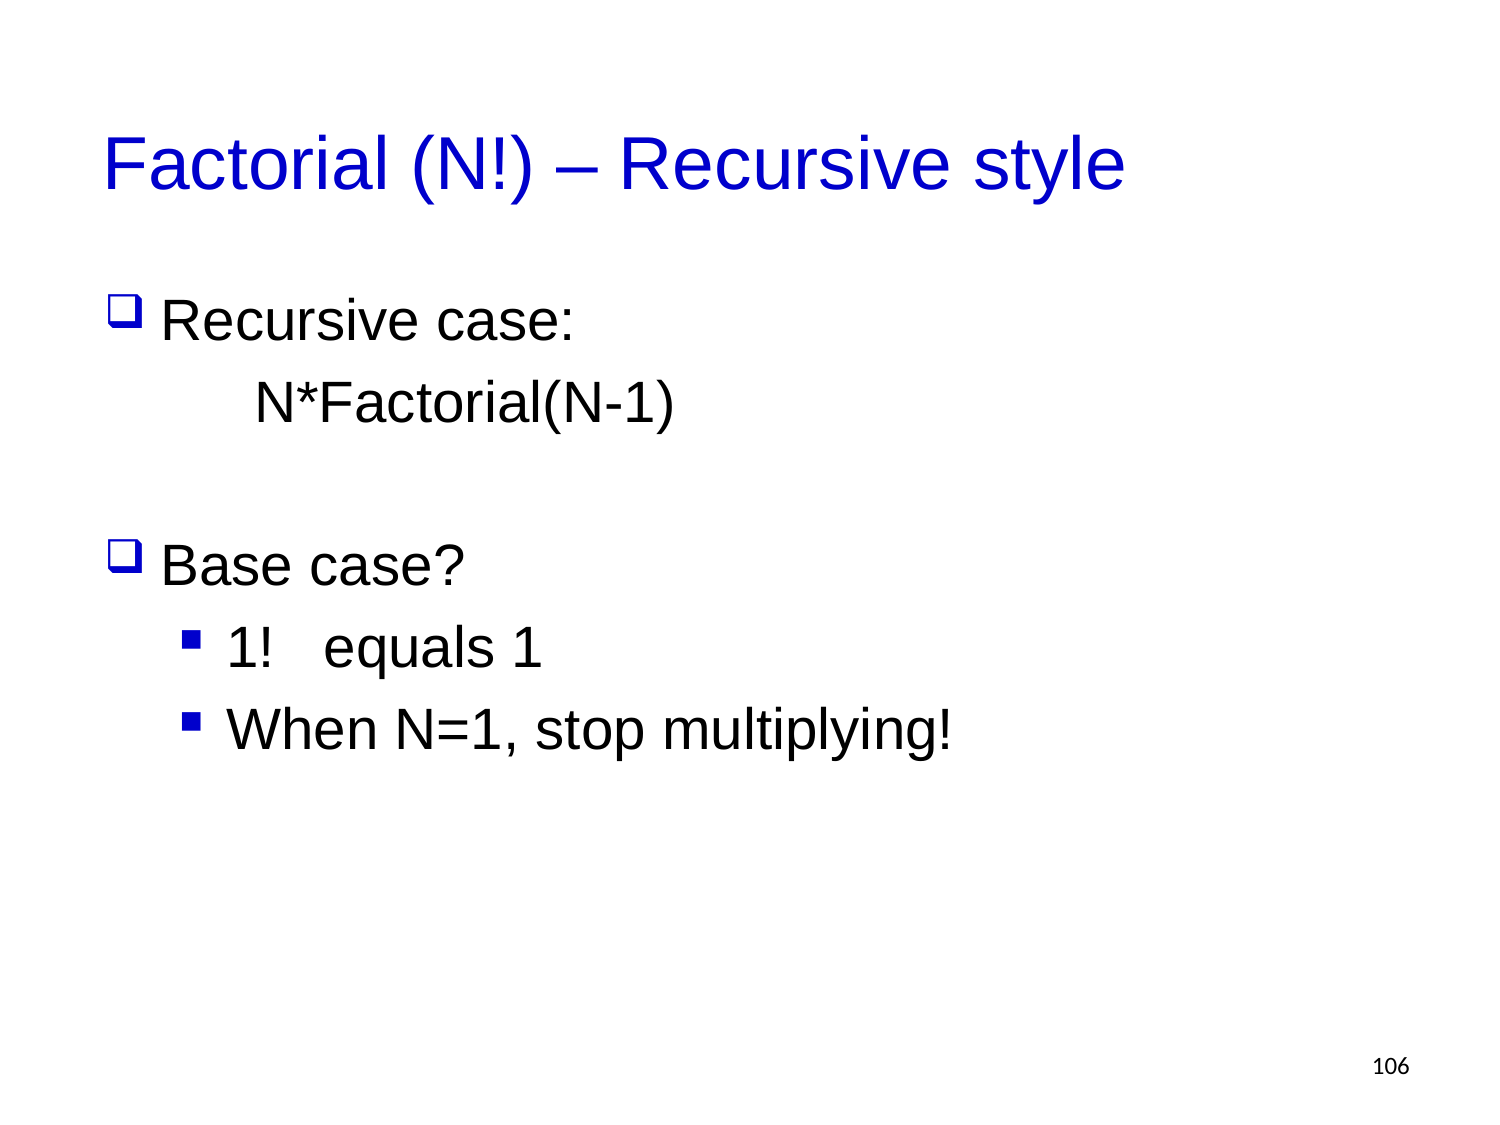

# Factorial (N!) – Recursive style
Recursive case:
	N*Factorial(N-1)

Base case?
1!   equals 1
When N=1, stop multiplying!

106